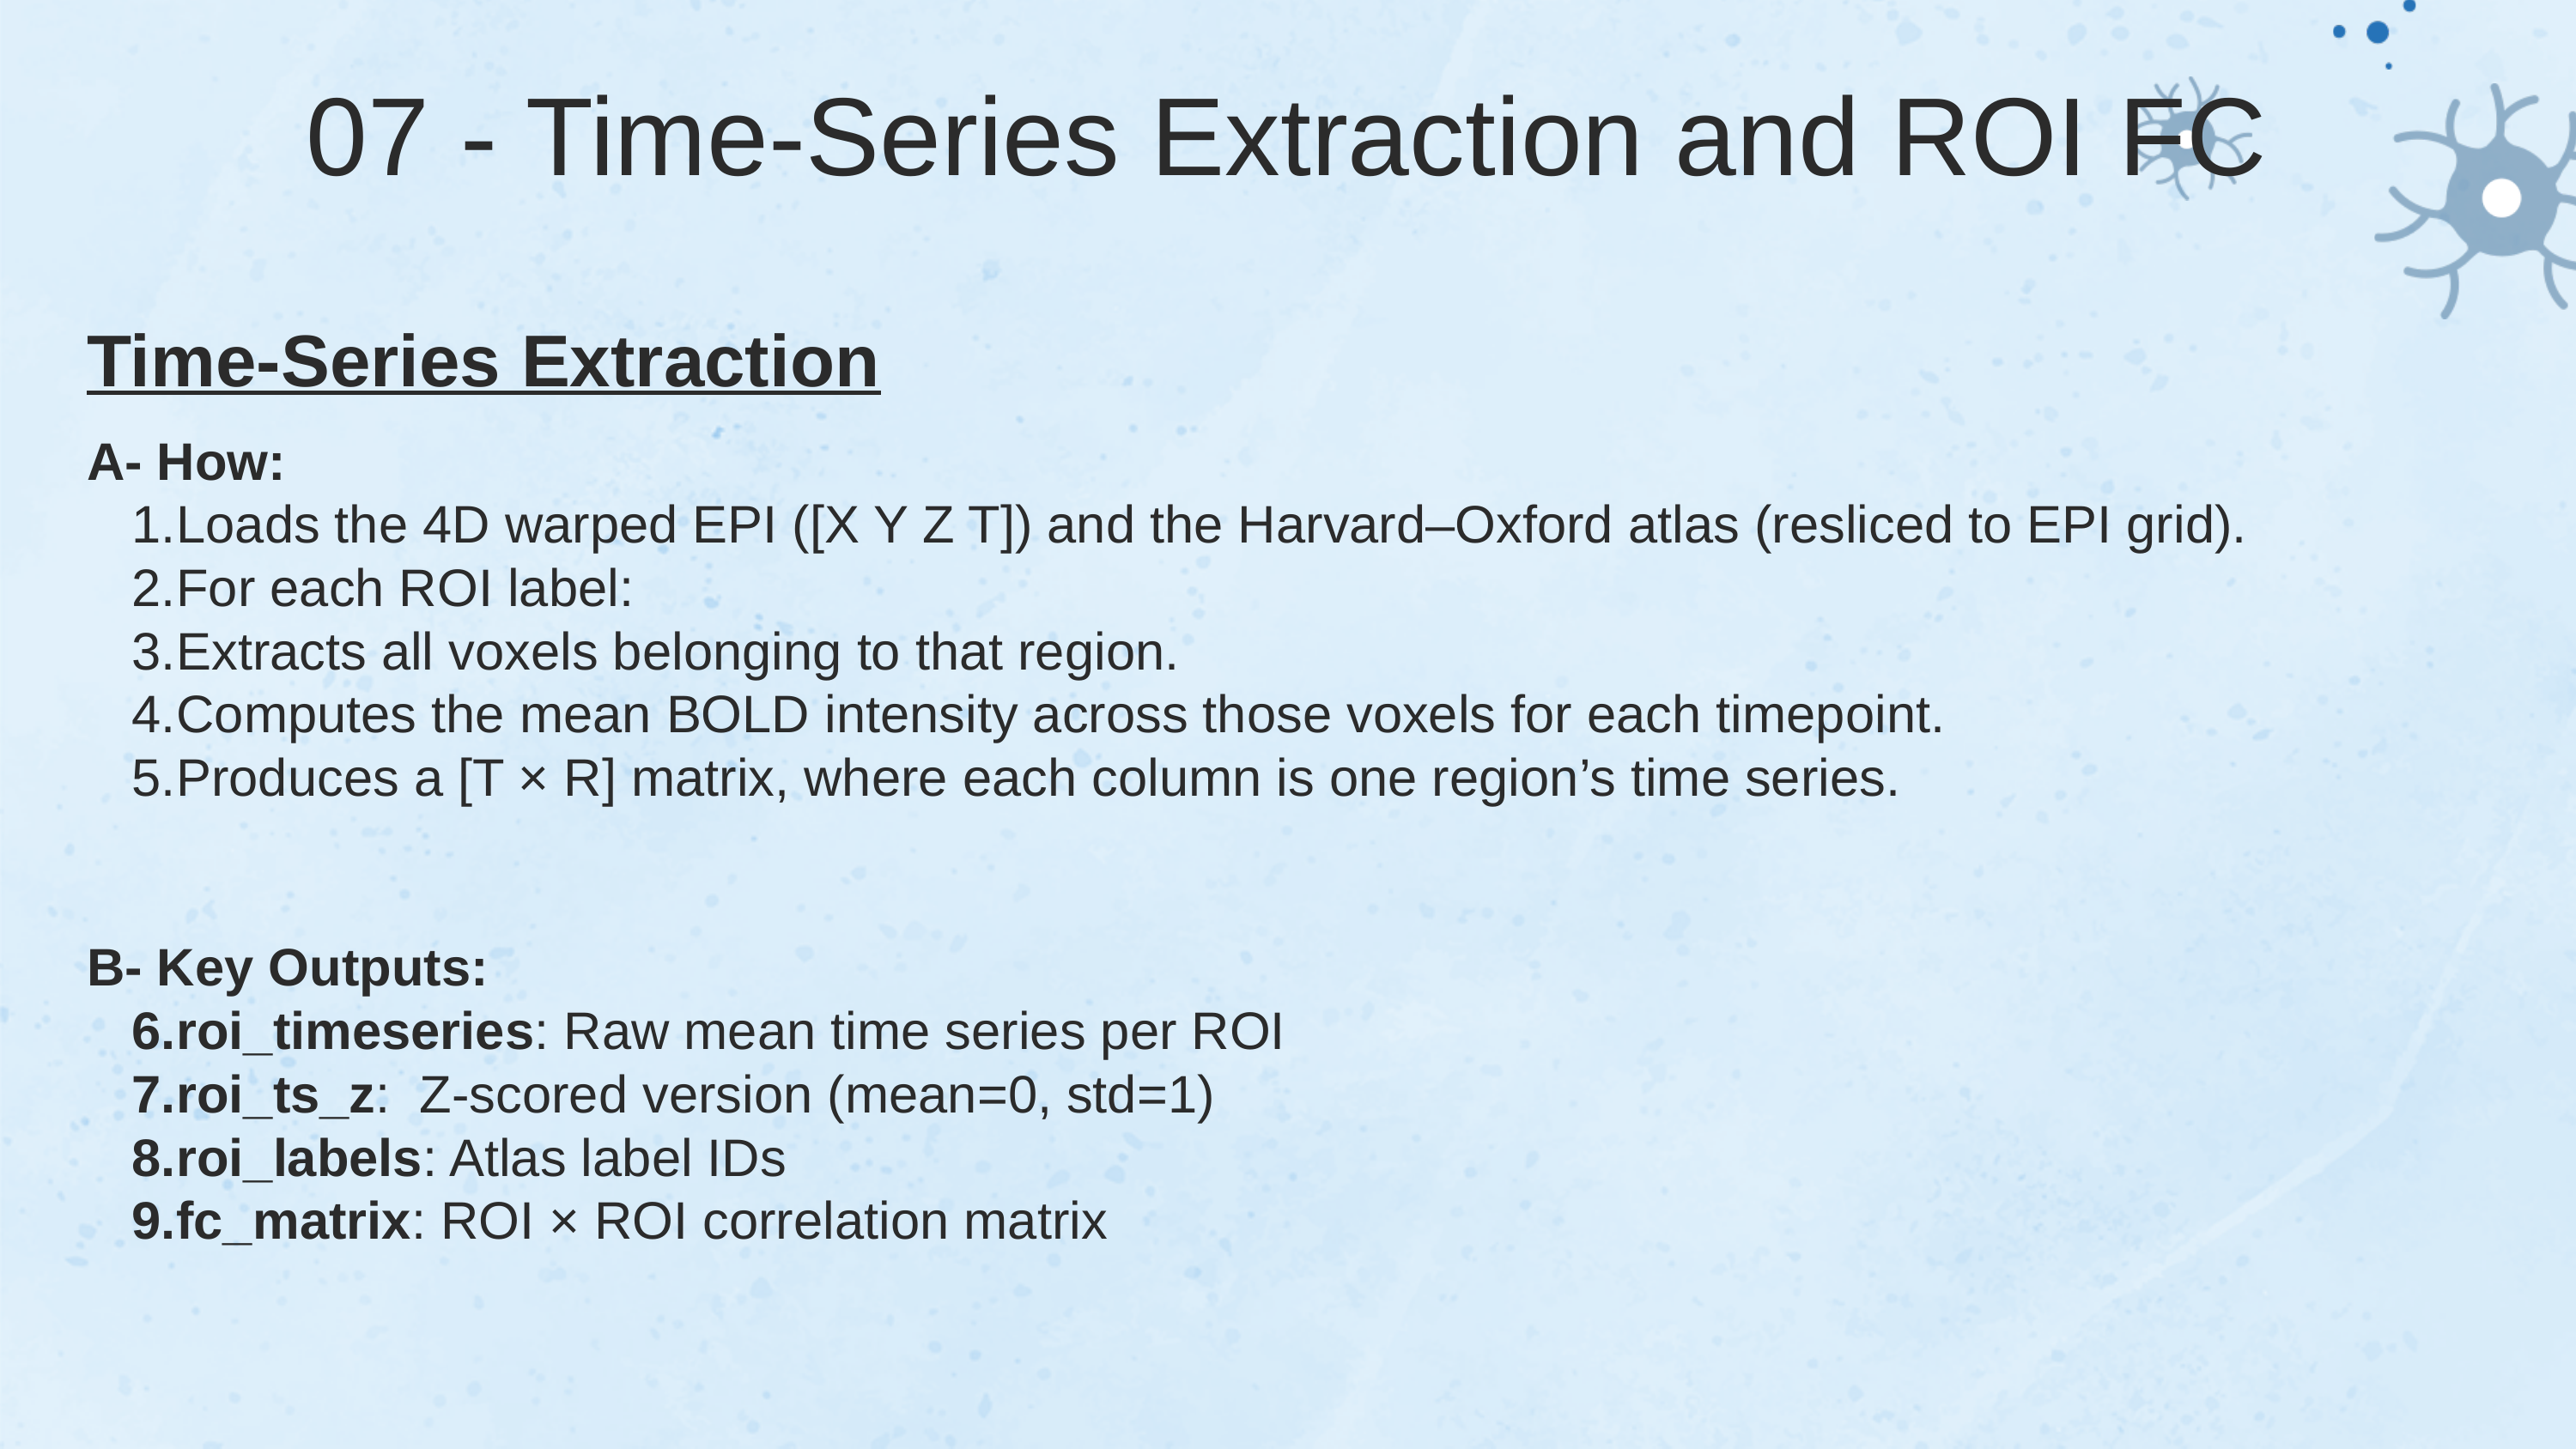

07 - Time-Series Extraction and ROI FC

Time-Series Extraction
A- How:
Loads the 4D warped EPI ([X Y Z T]) and the Harvard–Oxford atlas (resliced to EPI grid).
For each ROI label:
Extracts all voxels belonging to that region.
Computes the mean BOLD intensity across those voxels for each timepoint.
Produces a [T × R] matrix, where each column is one region’s time series.

B- Key Outputs:
roi_timeseries: Raw mean time series per ROI
roi_ts_z:  Z-scored version (mean=0, std=1)
roi_labels: Atlas label IDs
fc_matrix: ROI × ROI correlation matrix